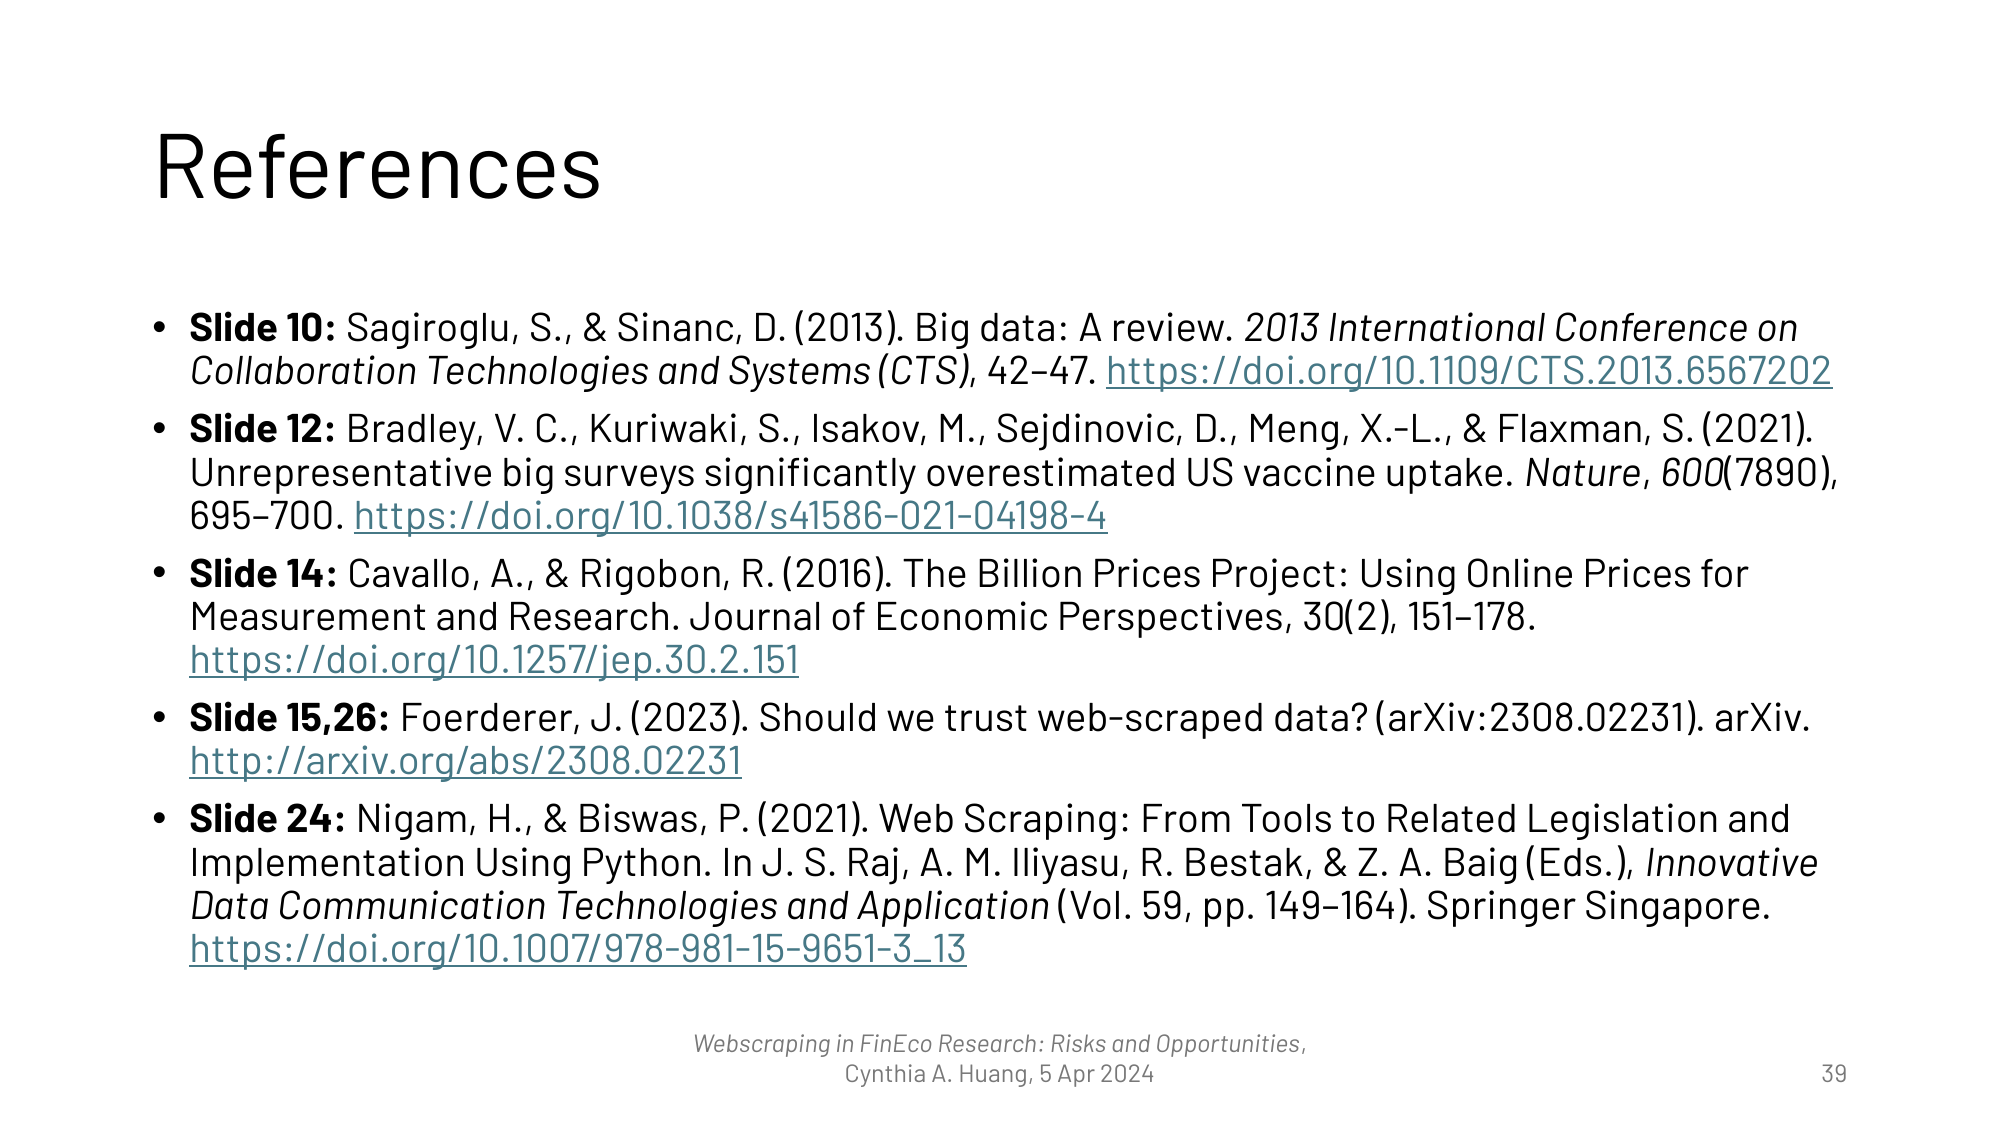

# References
Slide 10: Sagiroglu, S., & Sinanc, D. (2013). Big data: A review. 2013 International Conference on Collaboration Technologies and Systems (CTS), 42–47. https://doi.org/10.1109/CTS.2013.6567202
Slide 12: Bradley, V. C., Kuriwaki, S., Isakov, M., Sejdinovic, D., Meng, X.-L., & Flaxman, S. (2021). Unrepresentative big surveys significantly overestimated US vaccine uptake. Nature, 600(7890), 695–700. https://doi.org/10.1038/s41586-021-04198-4
Slide 14: Cavallo, A., & Rigobon, R. (2016). The Billion Prices Project: Using Online Prices for Measurement and Research. Journal of Economic Perspectives, 30(2), 151–178. https://doi.org/10.1257/jep.30.2.151
Slide 15,26: Foerderer, J. (2023). Should we trust web-scraped data? (arXiv:2308.02231). arXiv. http://arxiv.org/abs/2308.02231
Slide 24: Nigam, H., & Biswas, P. (2021). Web Scraping: From Tools to Related Legislation and Implementation Using Python. In J. S. Raj, A. M. Iliyasu, R. Bestak, & Z. A. Baig (Eds.), Innovative Data Communication Technologies and Application (Vol. 59, pp. 149–164). Springer Singapore. https://doi.org/10.1007/978-981-15-9651-3_13

Webscraping in FinEco Research: Risks and Opportunities, Cynthia A. Huang, 5 Apr 2024

39